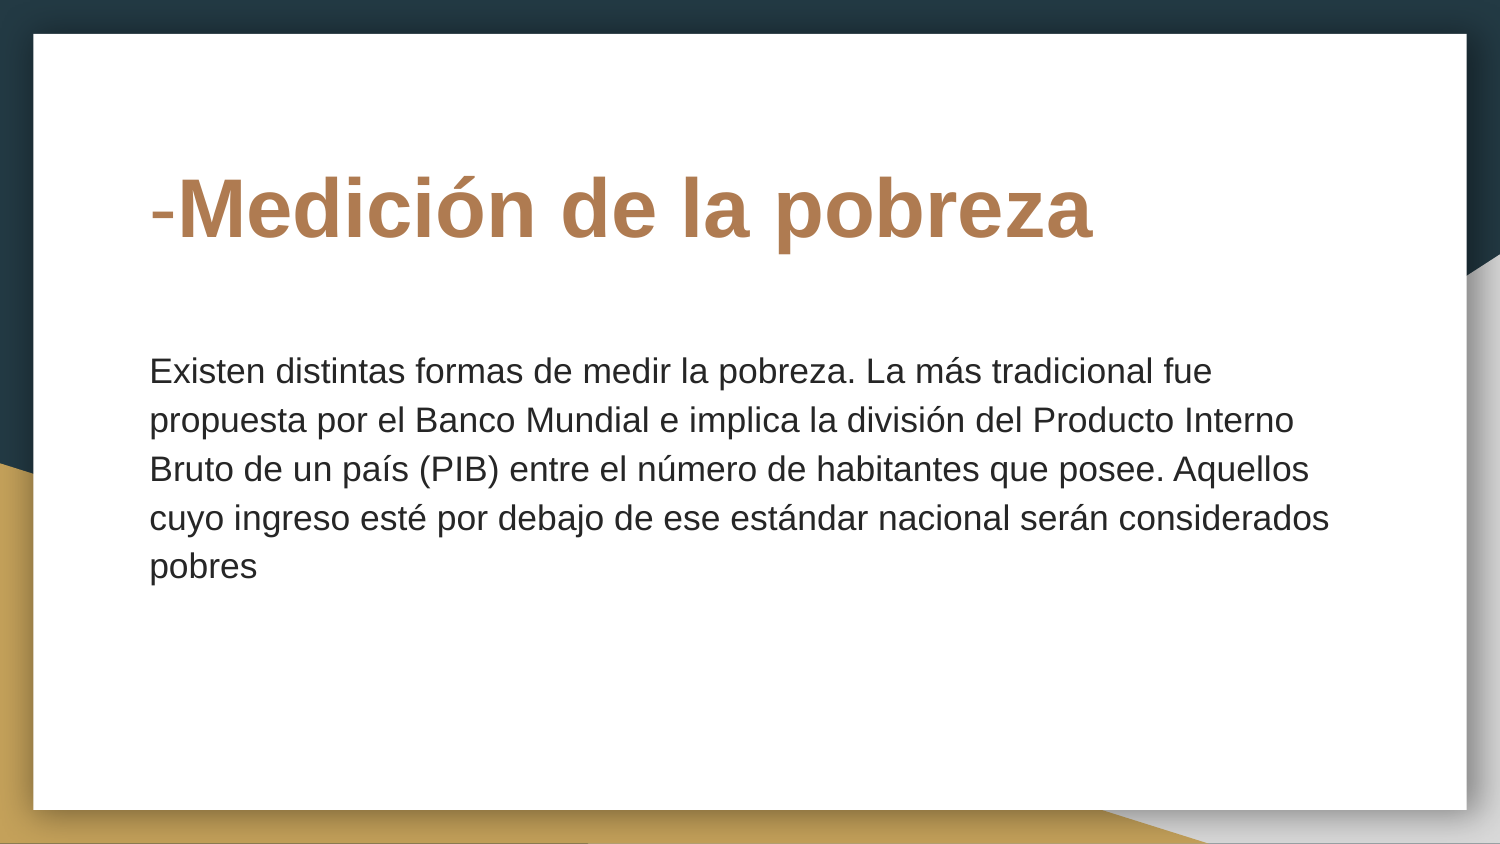

# -Medición de la pobreza
Existen distintas formas de medir la pobreza. La más tradicional fue propuesta por el Banco Mundial e implica la división del Producto Interno Bruto de un país (PIB) entre el número de habitantes que posee. Aquellos cuyo ingreso esté por debajo de ese estándar nacional serán considerados pobres